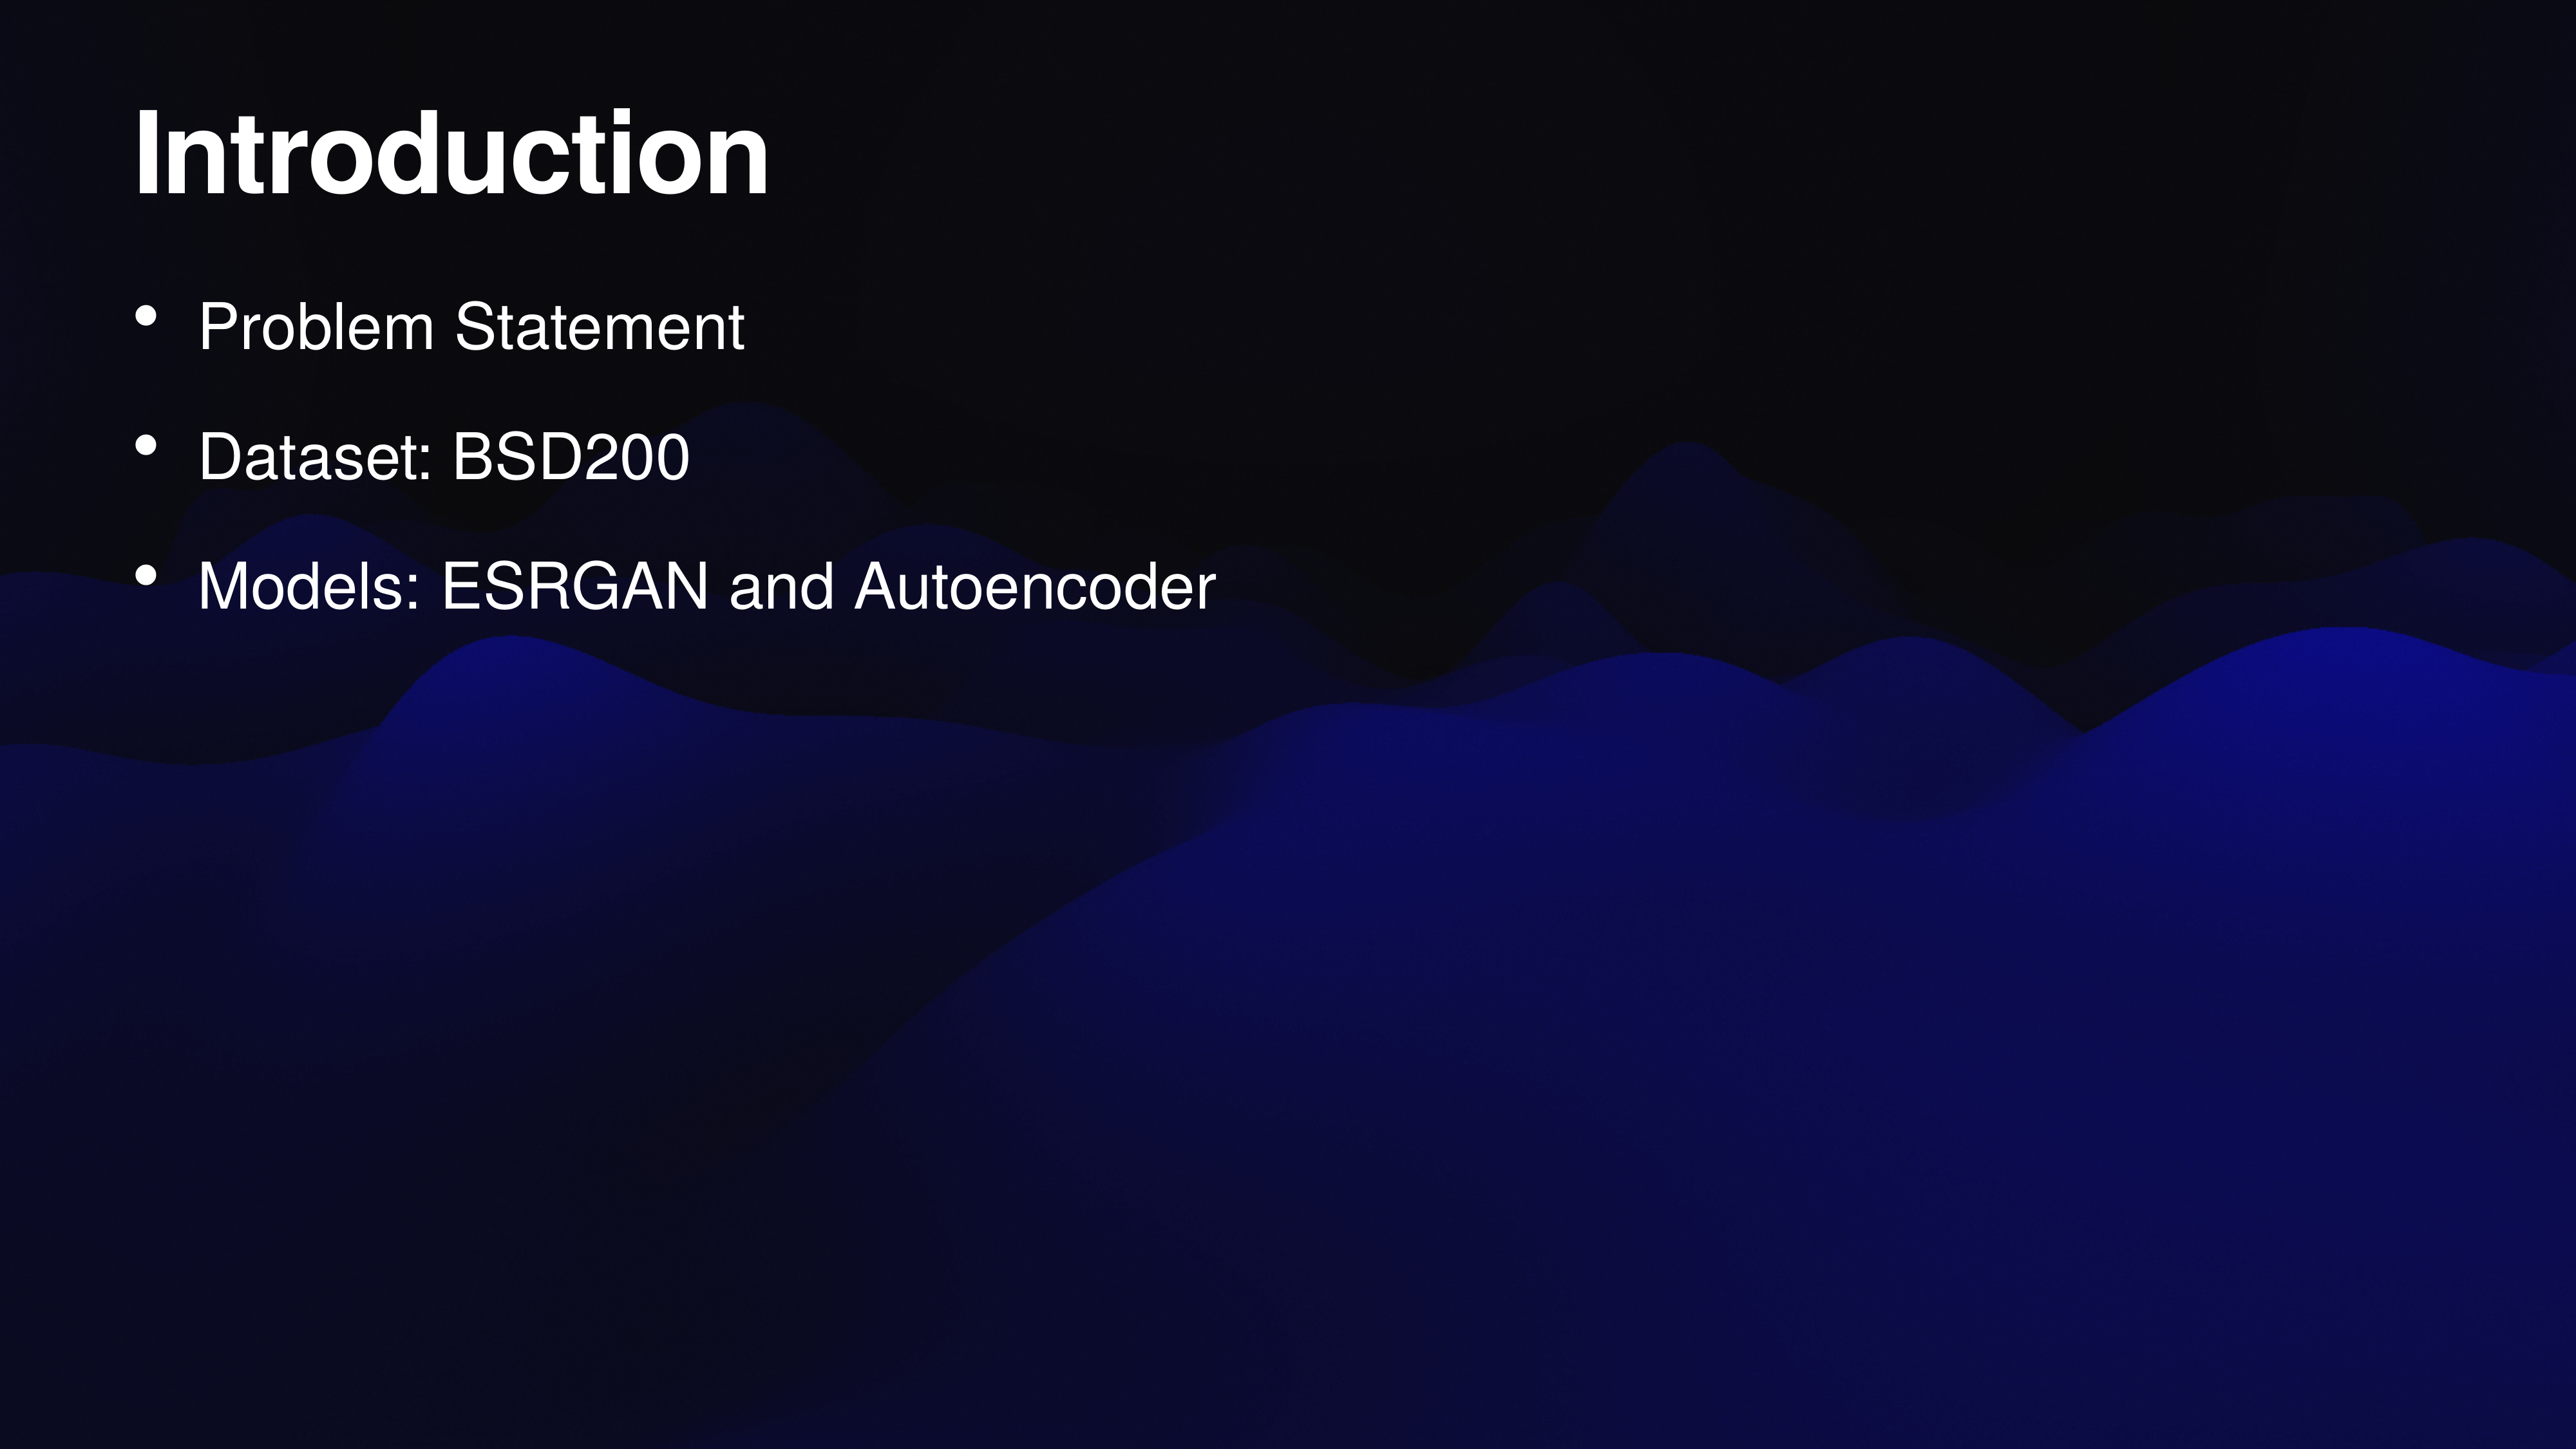

# Introduction
Problem Statement
Dataset: BSD200
Models: ESRGAN and Autoencoder